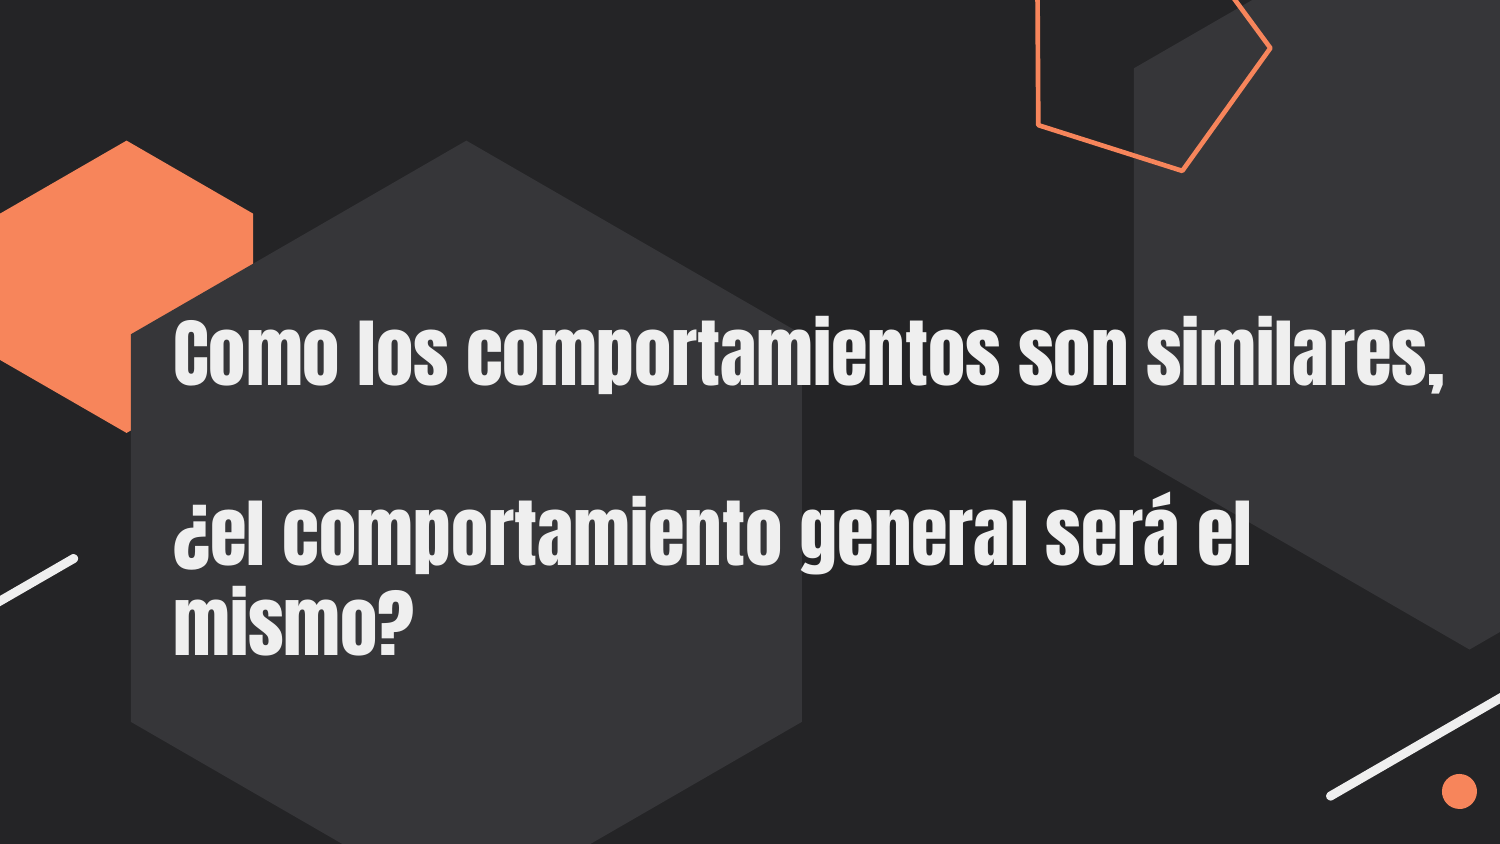

# Como los comportamientos son similares, ¿el comportamiento general será el mismo?